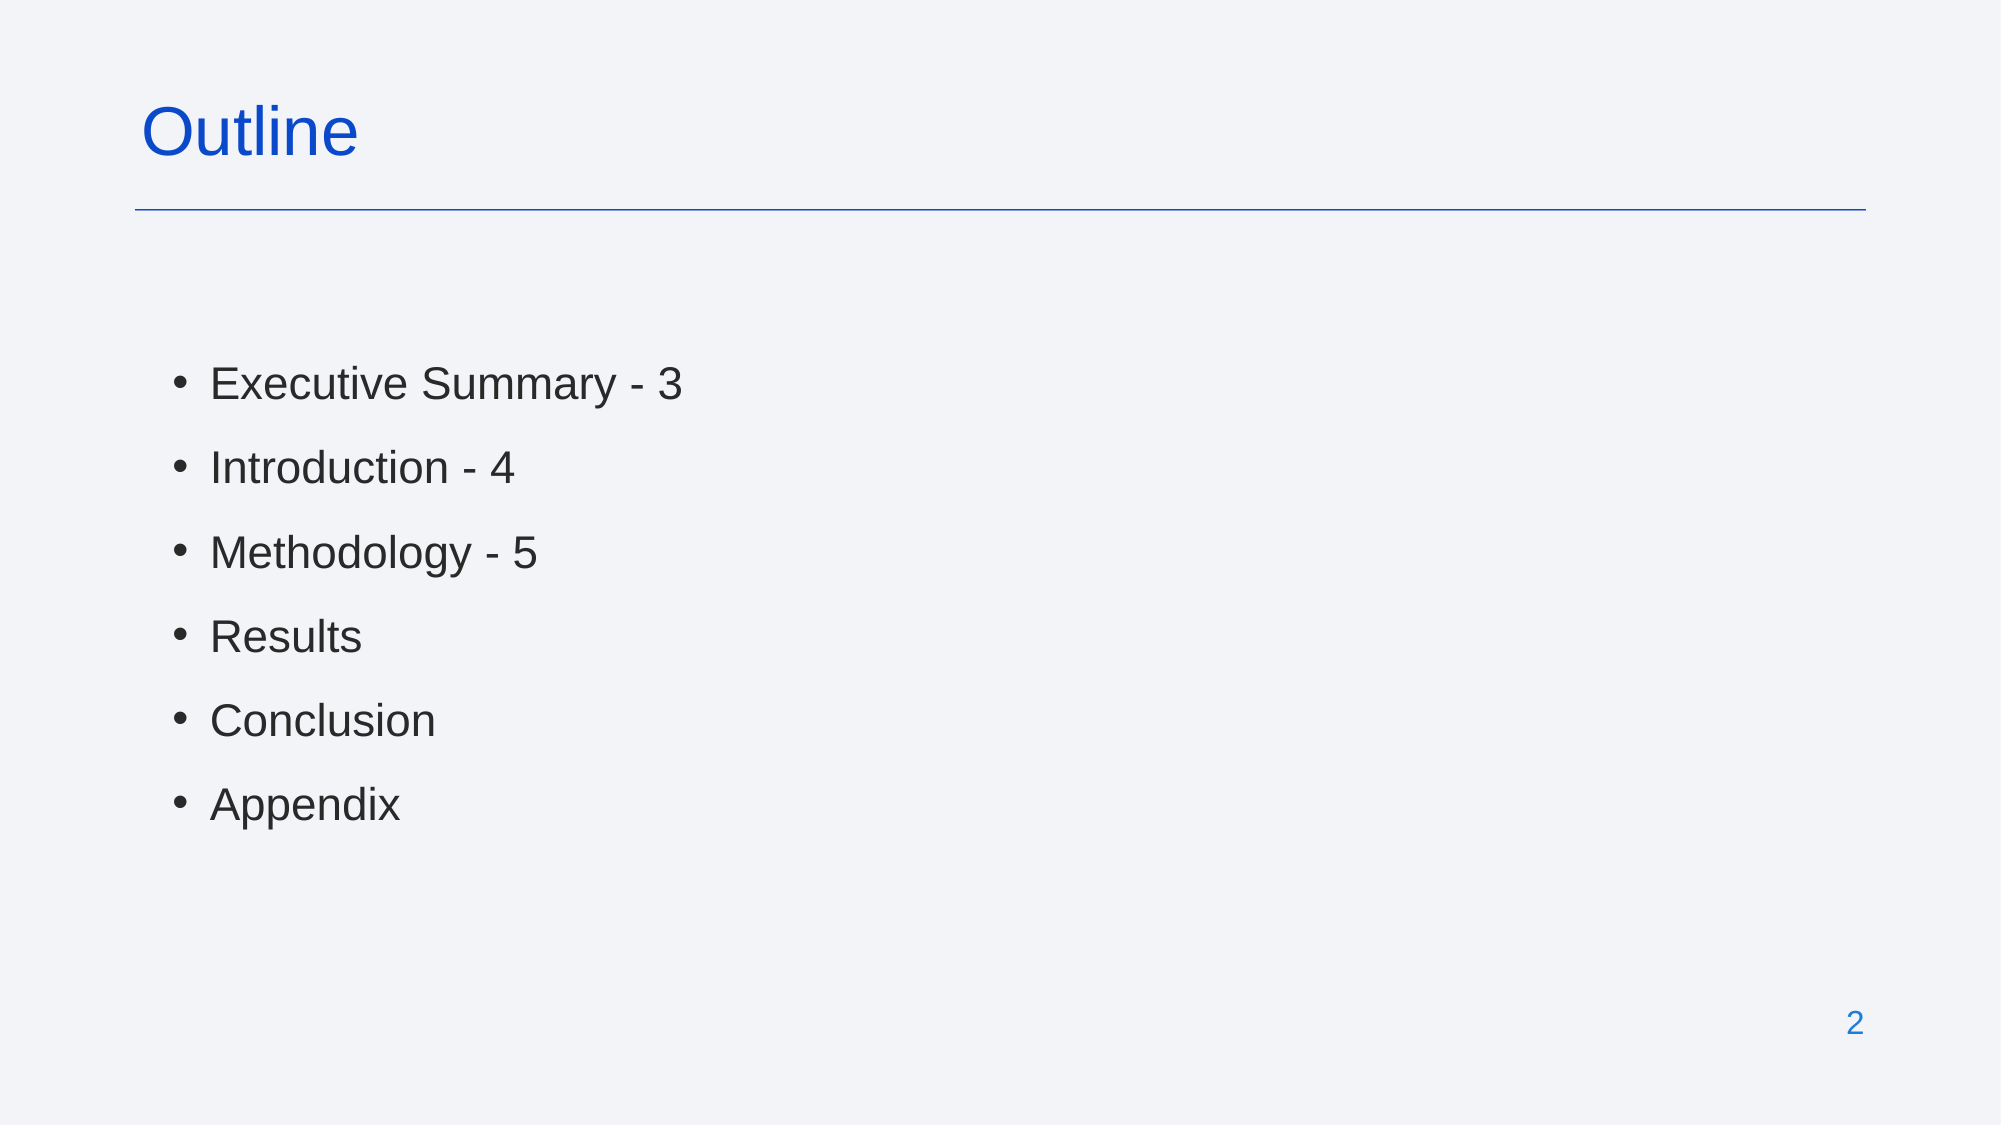

Outline
Executive Summary - 3
Introduction - 4
Methodology - 5
Results
Conclusion
Appendix
2